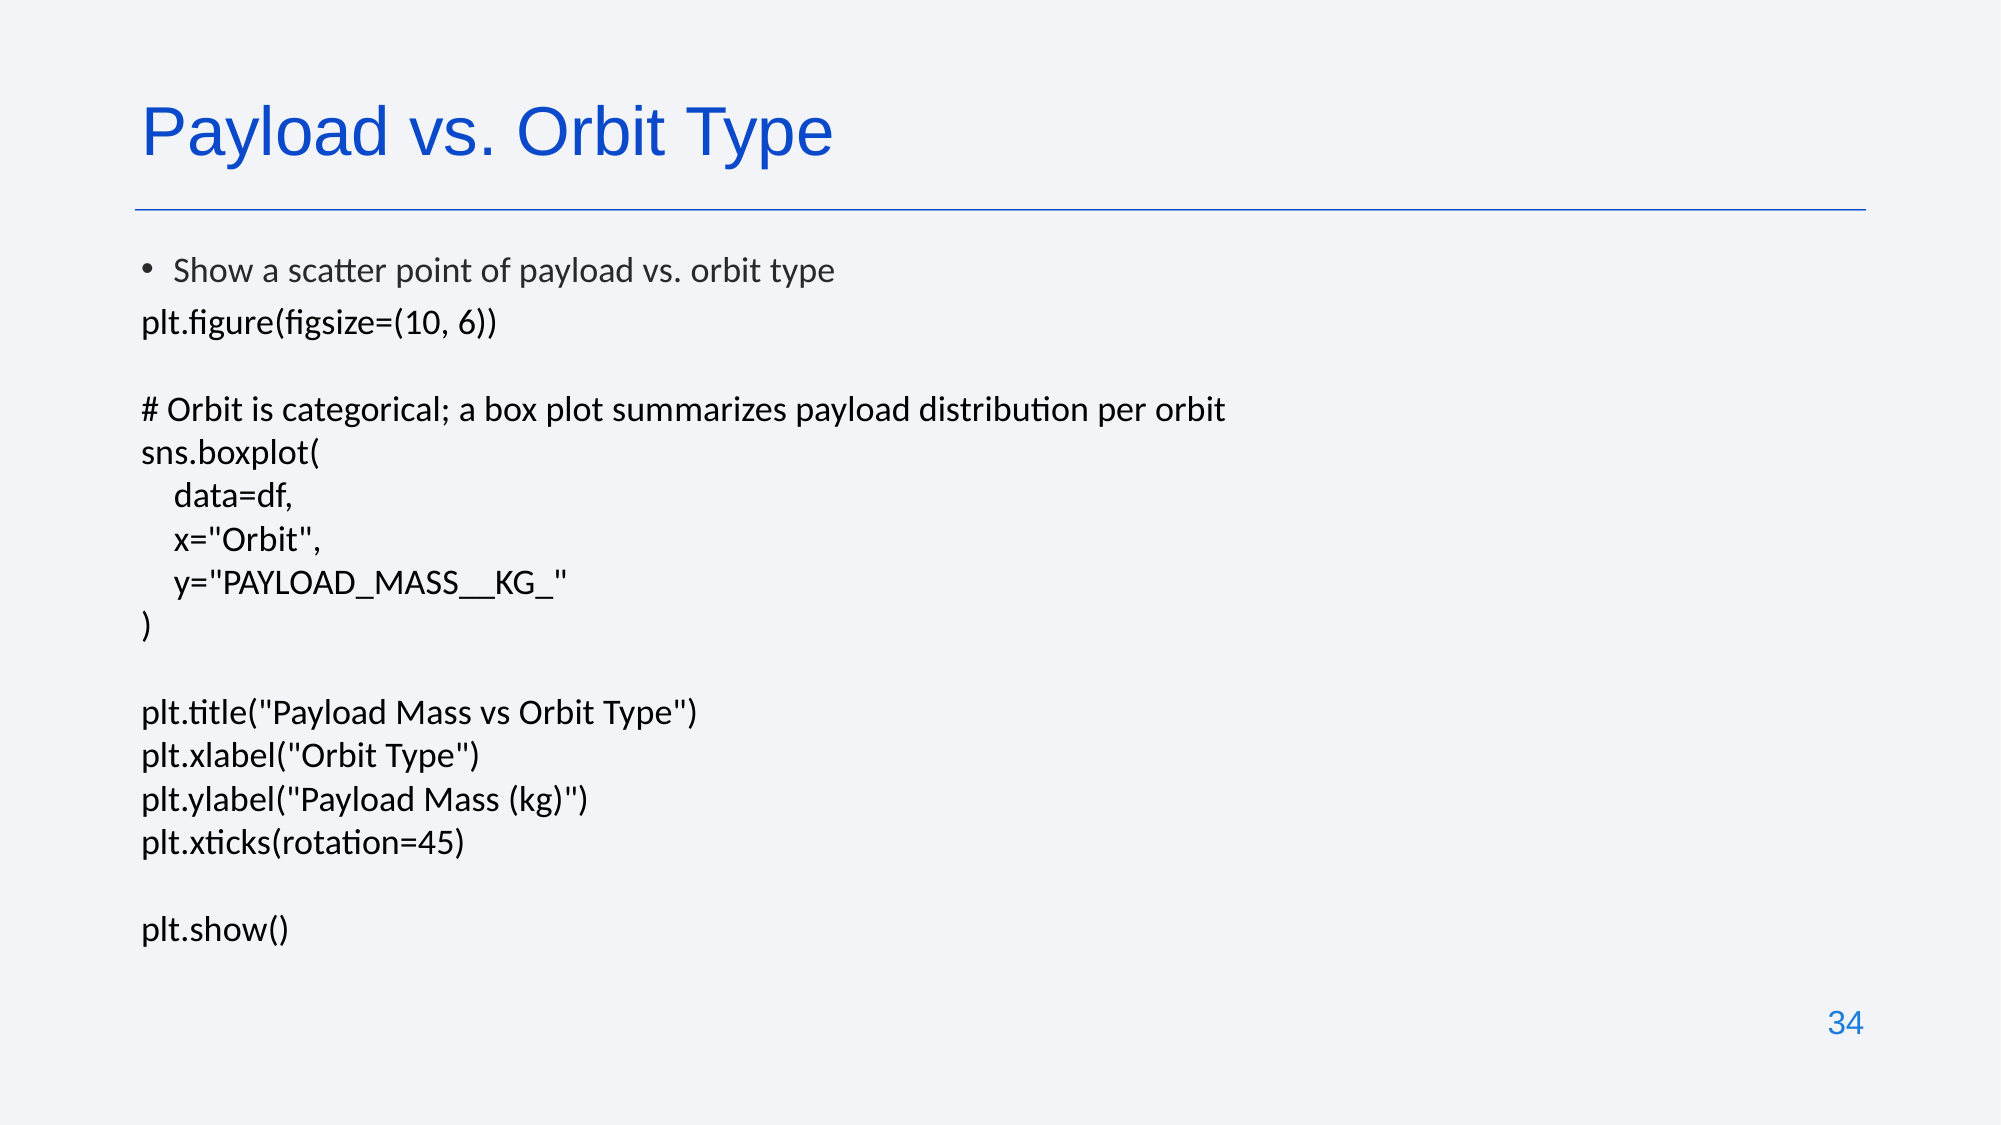

Payload vs. Orbit Type
Show a scatter point of payload vs. orbit type
plt.figure(figsize=(10, 6))
# Orbit is categorical; a box plot summarizes payload distribution per orbit
sns.boxplot(
    data=df,
    x="Orbit",
    y="PAYLOAD_MASS__KG_"
)
plt.title("Payload Mass vs Orbit Type")
plt.xlabel("Orbit Type")
plt.ylabel("Payload Mass (kg)")
plt.xticks(rotation=45)
plt.show()

34